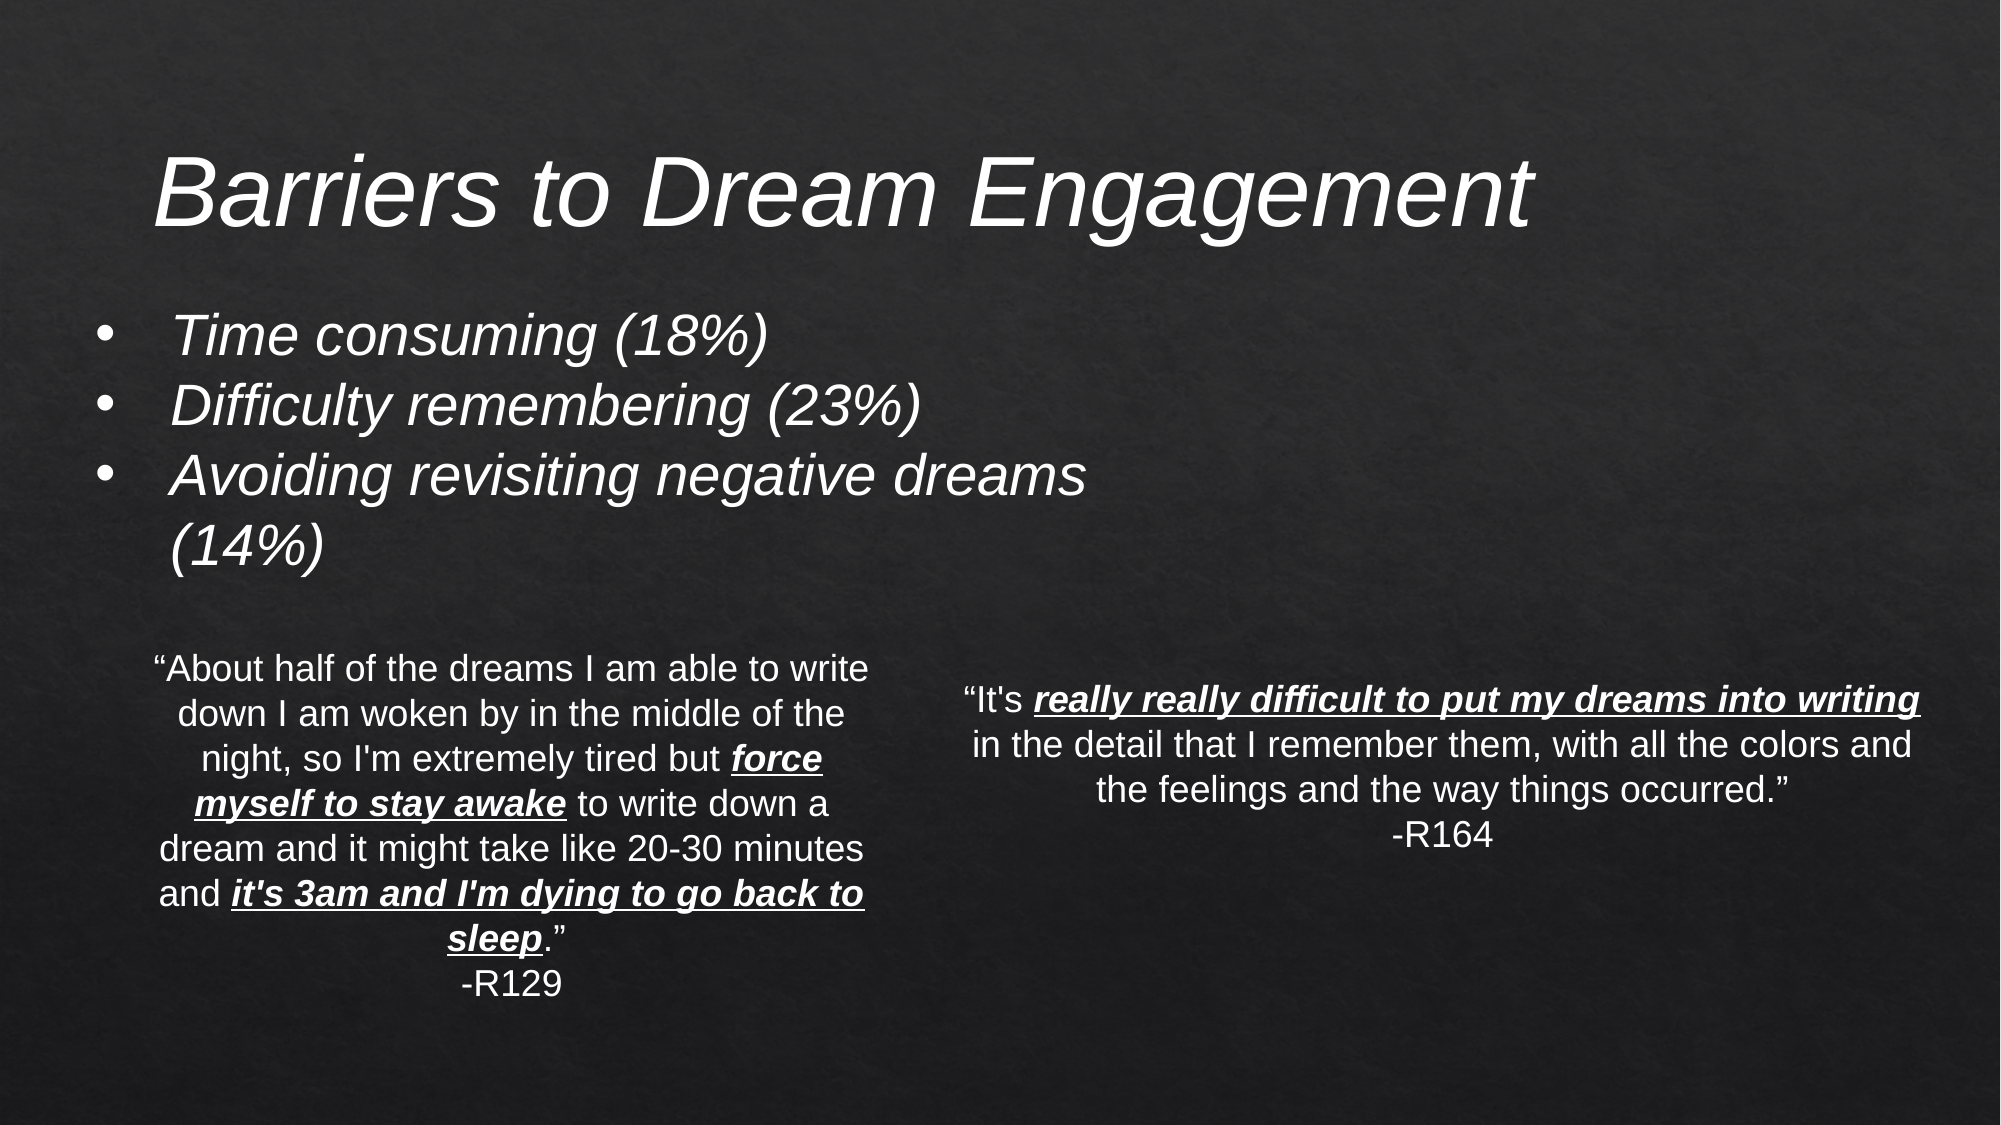

Barriers to Dream Engagement
Time consuming (18%)
Difficulty remembering (23%)
Avoiding revisiting negative dreams (14%)

“About half of the dreams I am able to write down I am woken by in the middle of the night, so I'm extremely tired but force myself to stay awake to write down a dream and it might take like 20-30 minutes and it's 3am and I'm dying to go back to sleep.”
-R129
“It's really really difficult to put my dreams into writing in the detail that I remember them, with all the colors and the feelings and the way things occurred.”
-R164